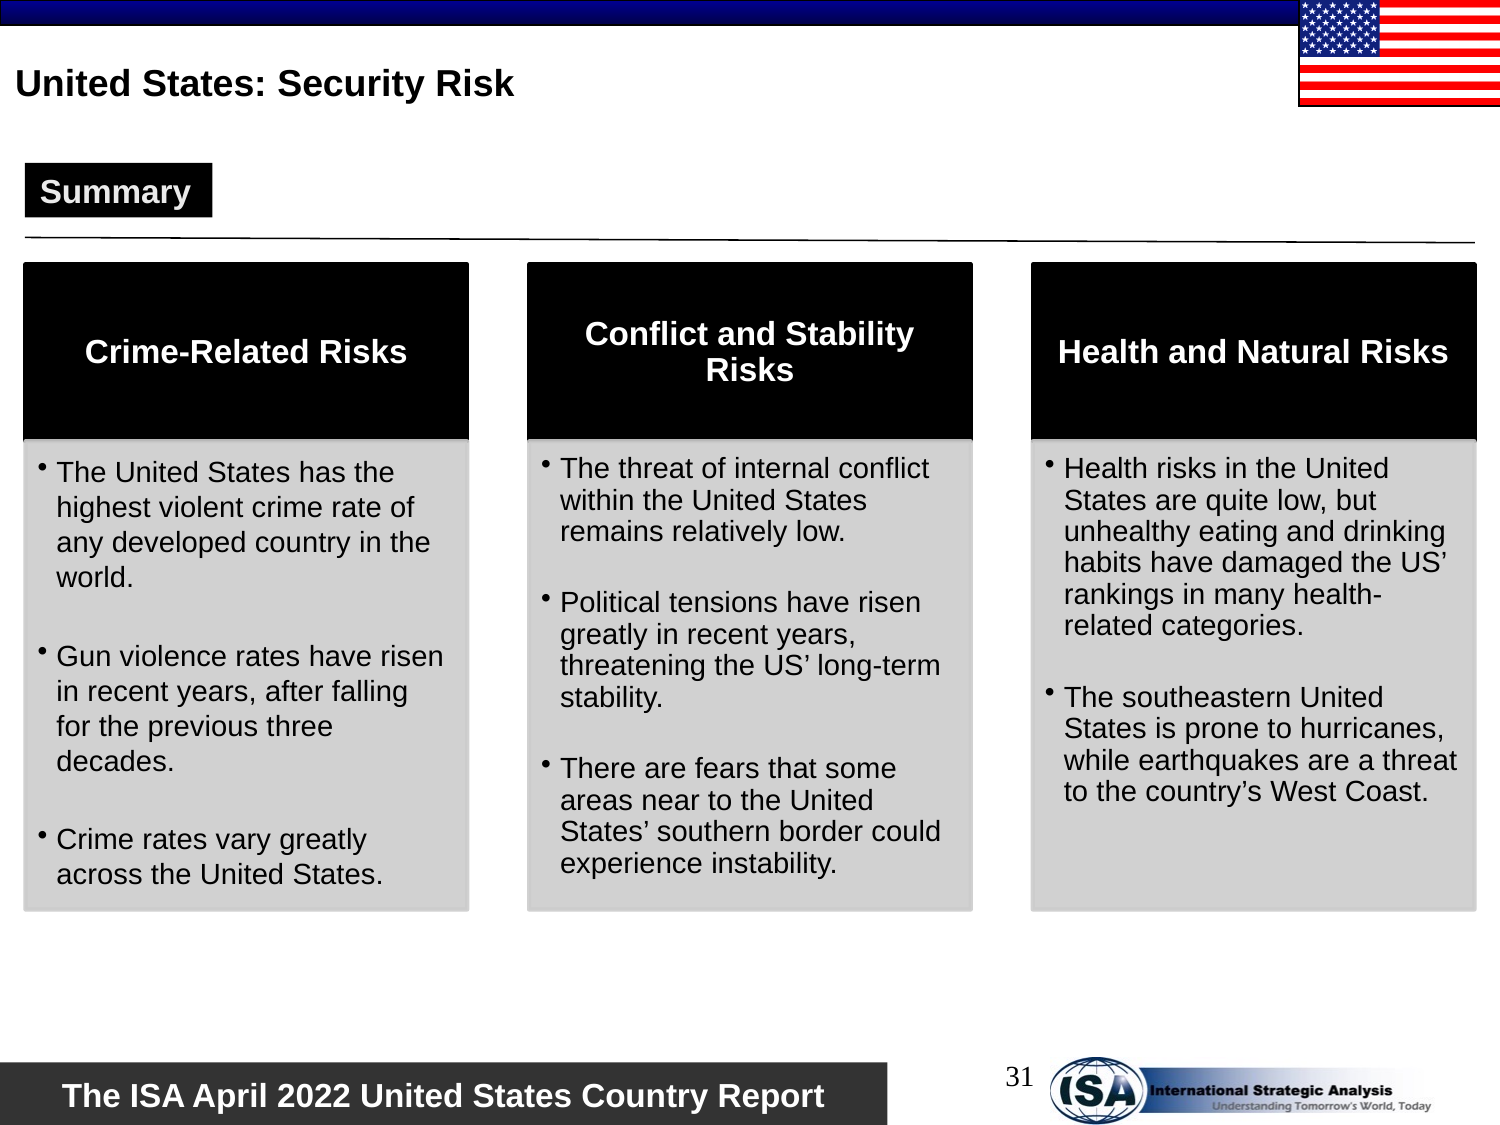

# United States: Security Risk
Summary
Crime-Related Risks
The United States has the highest violent crime rate of any developed country in the world.

Gun violence rates have risen in recent years, after falling for the previous three decades.

Crime rates vary greatly across the United States.
Conflict and Stability Risks
The threat of internal conflict within the United States remains relatively low.

Political tensions have risen greatly in recent years, threatening the US’ long-term stability.

There are fears that some areas near to the United States’ southern border could experience instability.
Health and Natural Risks
Health risks in the United States are quite low, but unhealthy eating and drinking habits have damaged the US’ rankings in many health-related categories.

The southeastern United States is prone to hurricanes, while earthquakes are a threat to the country’s West Coast.

31